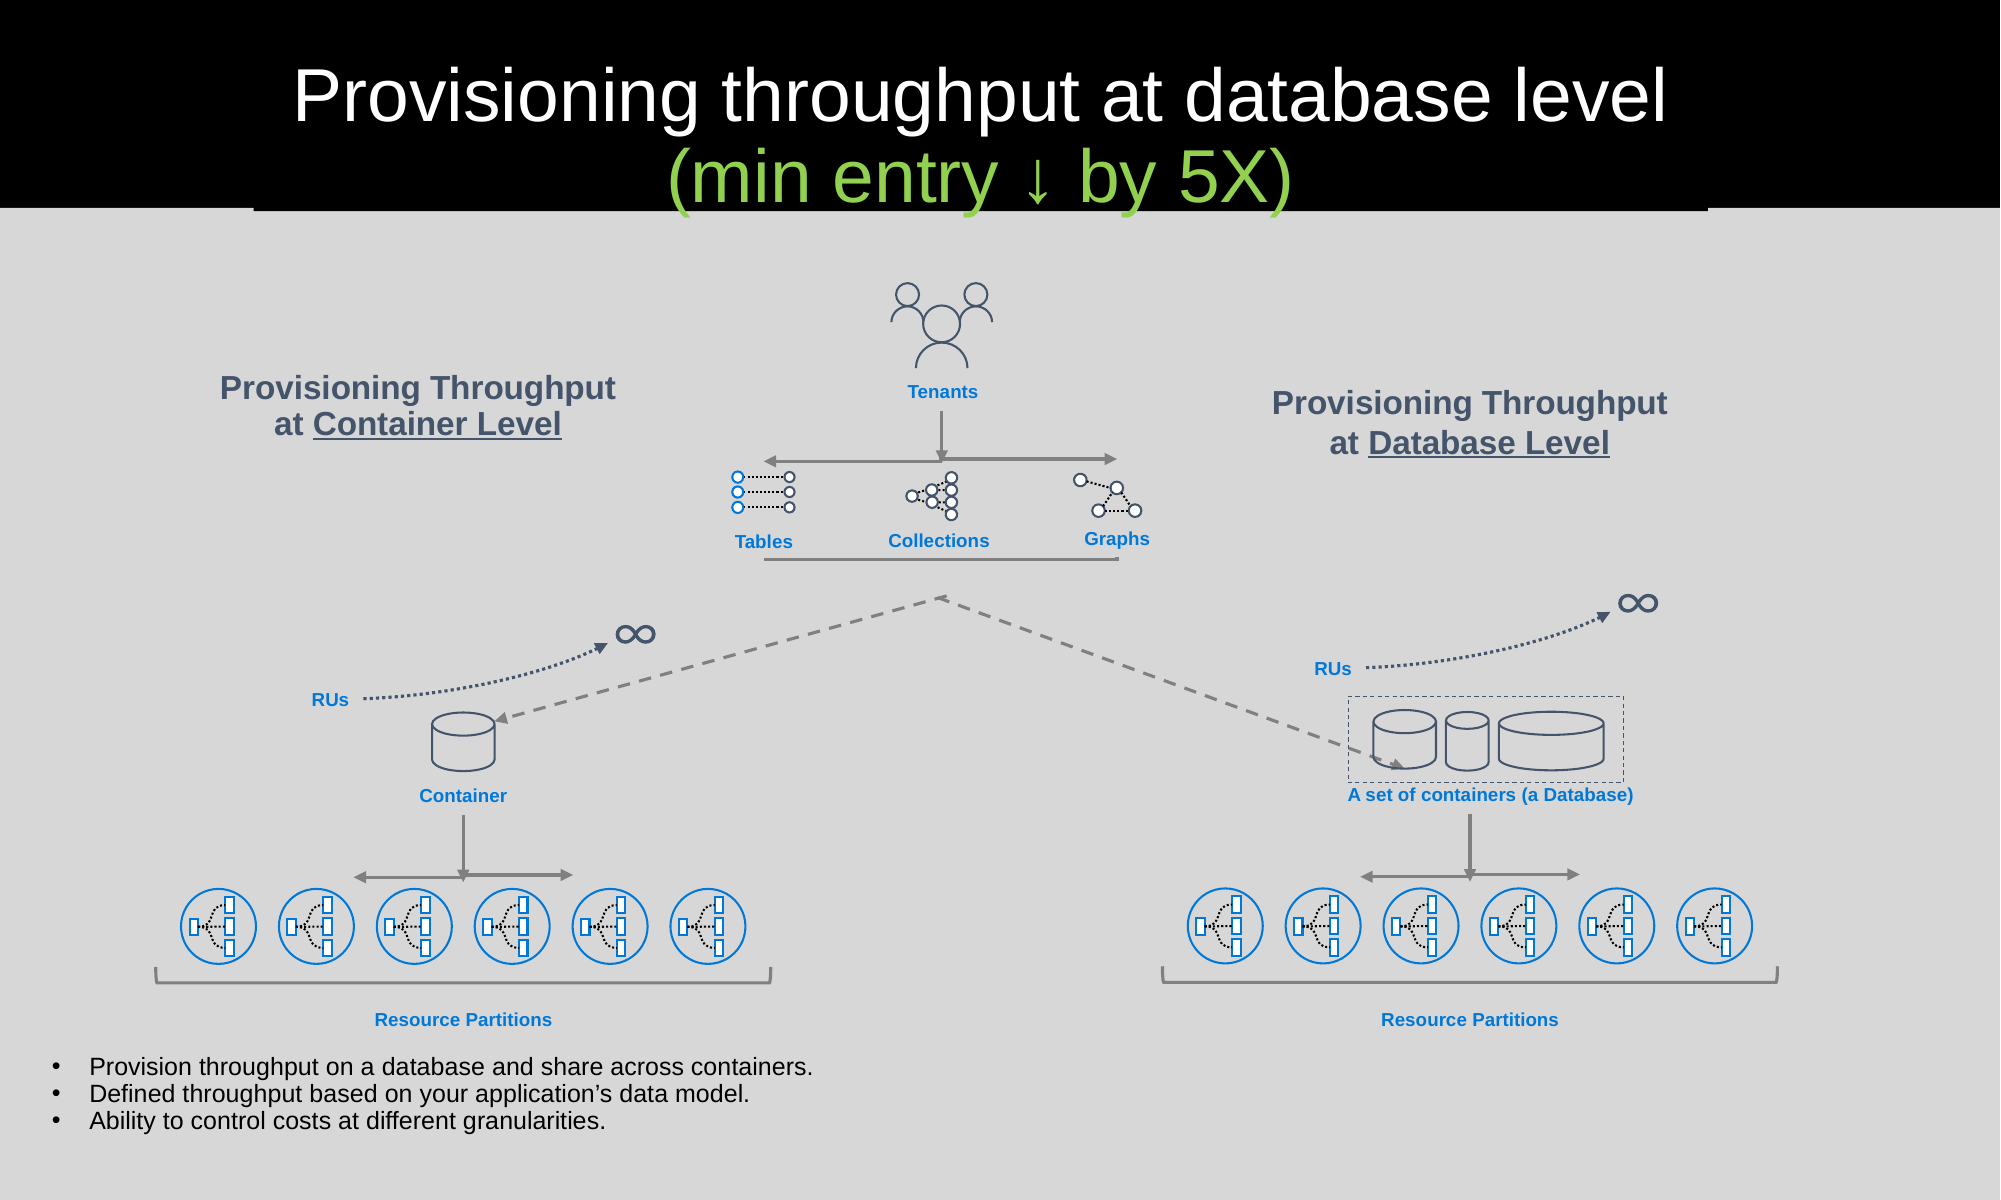

# Provisioning throughput at database level (min entry ↓ by 5X)

Provisioning Throughput at Container Level
Provisioning Throughput at Database Level
Tenants

Tables

Collections

Graphs

RUs

RUs

Container

Resource Partitions
A set of containers (a Database)

Resource Partitions
Provision throughput on a database and share across containers.
Defined throughput based on your application’s data model.
Ability to control costs at different granularities.